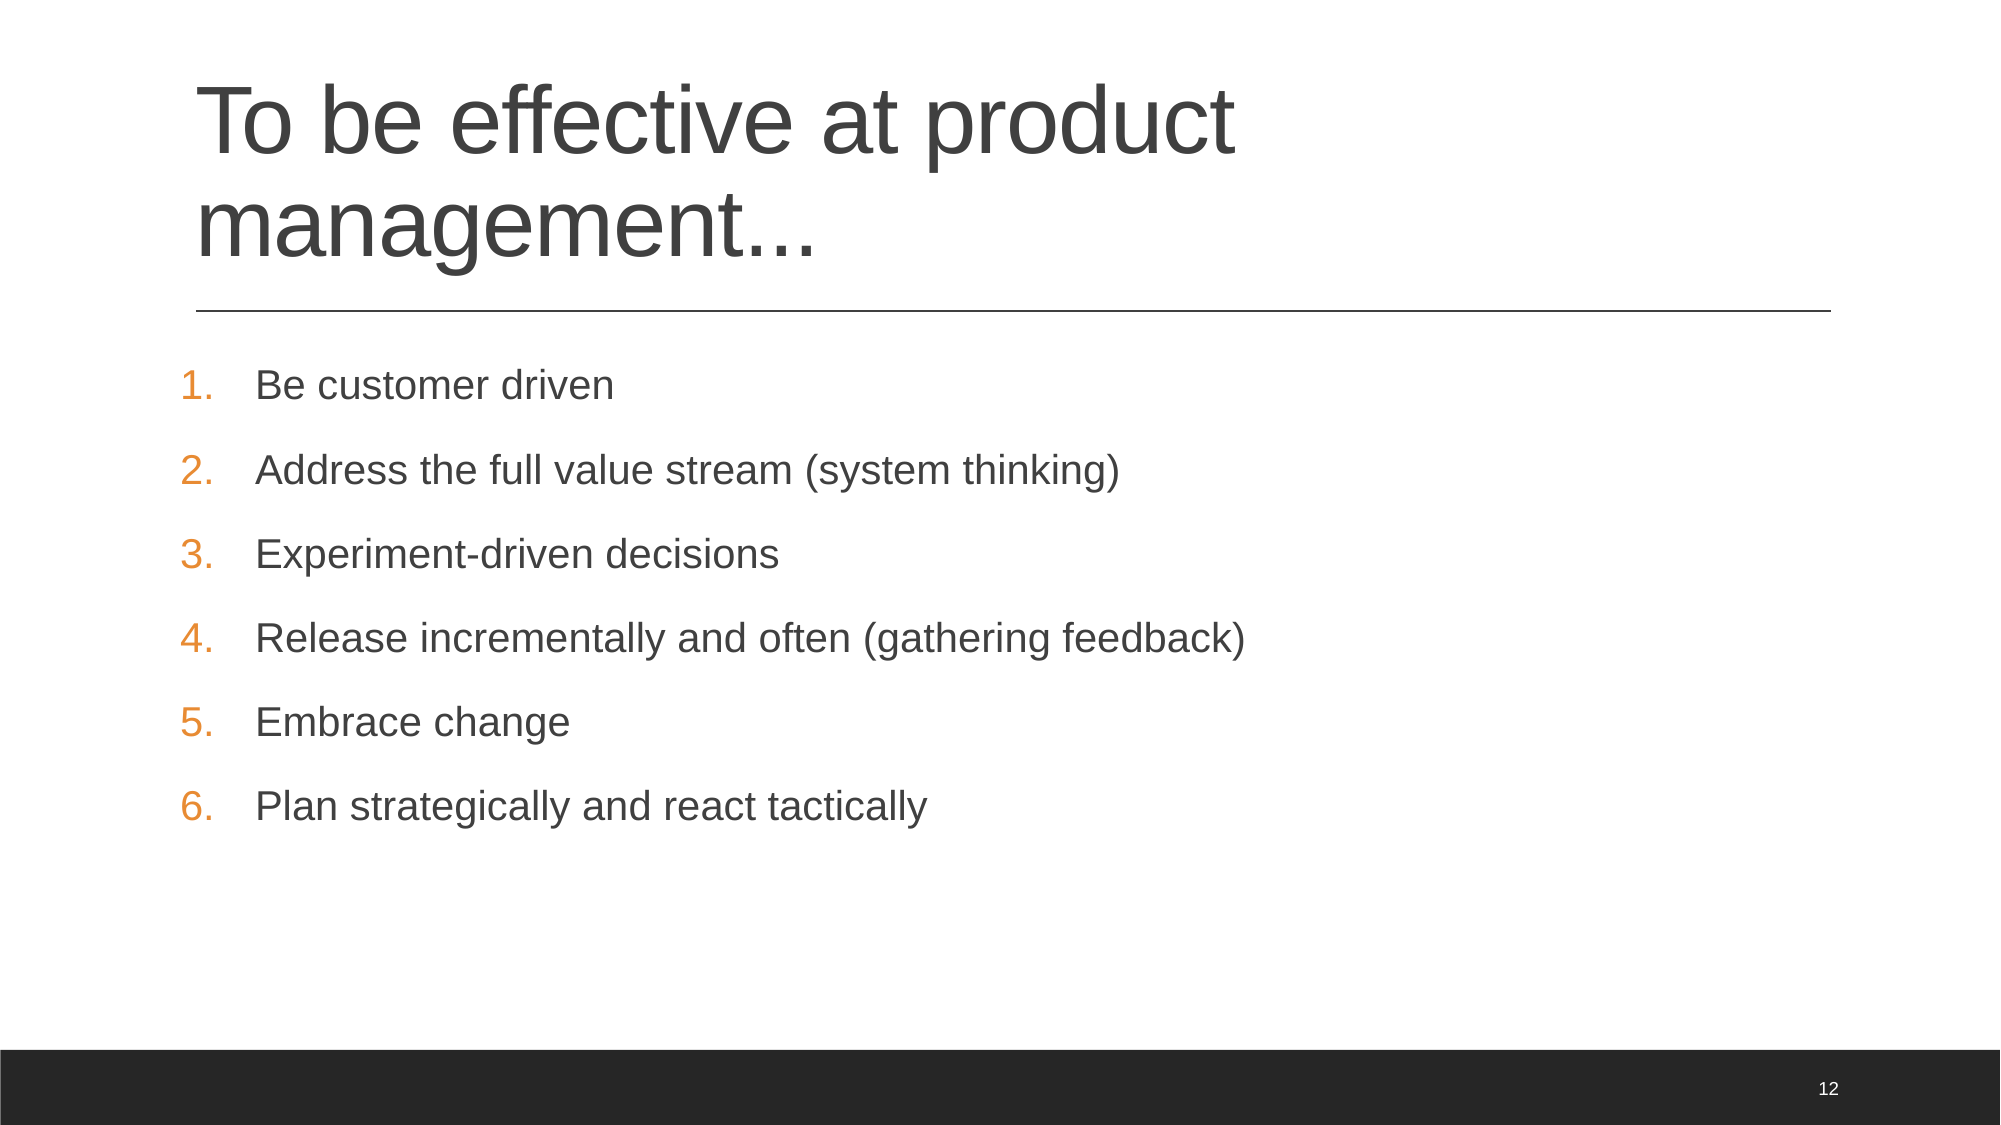

# To be effective at product management...
Be customer driven
Address the full value stream (system thinking)
Experiment-driven decisions
Release incrementally and often (gathering feedback)
Embrace change
Plan strategically and react tactically
12